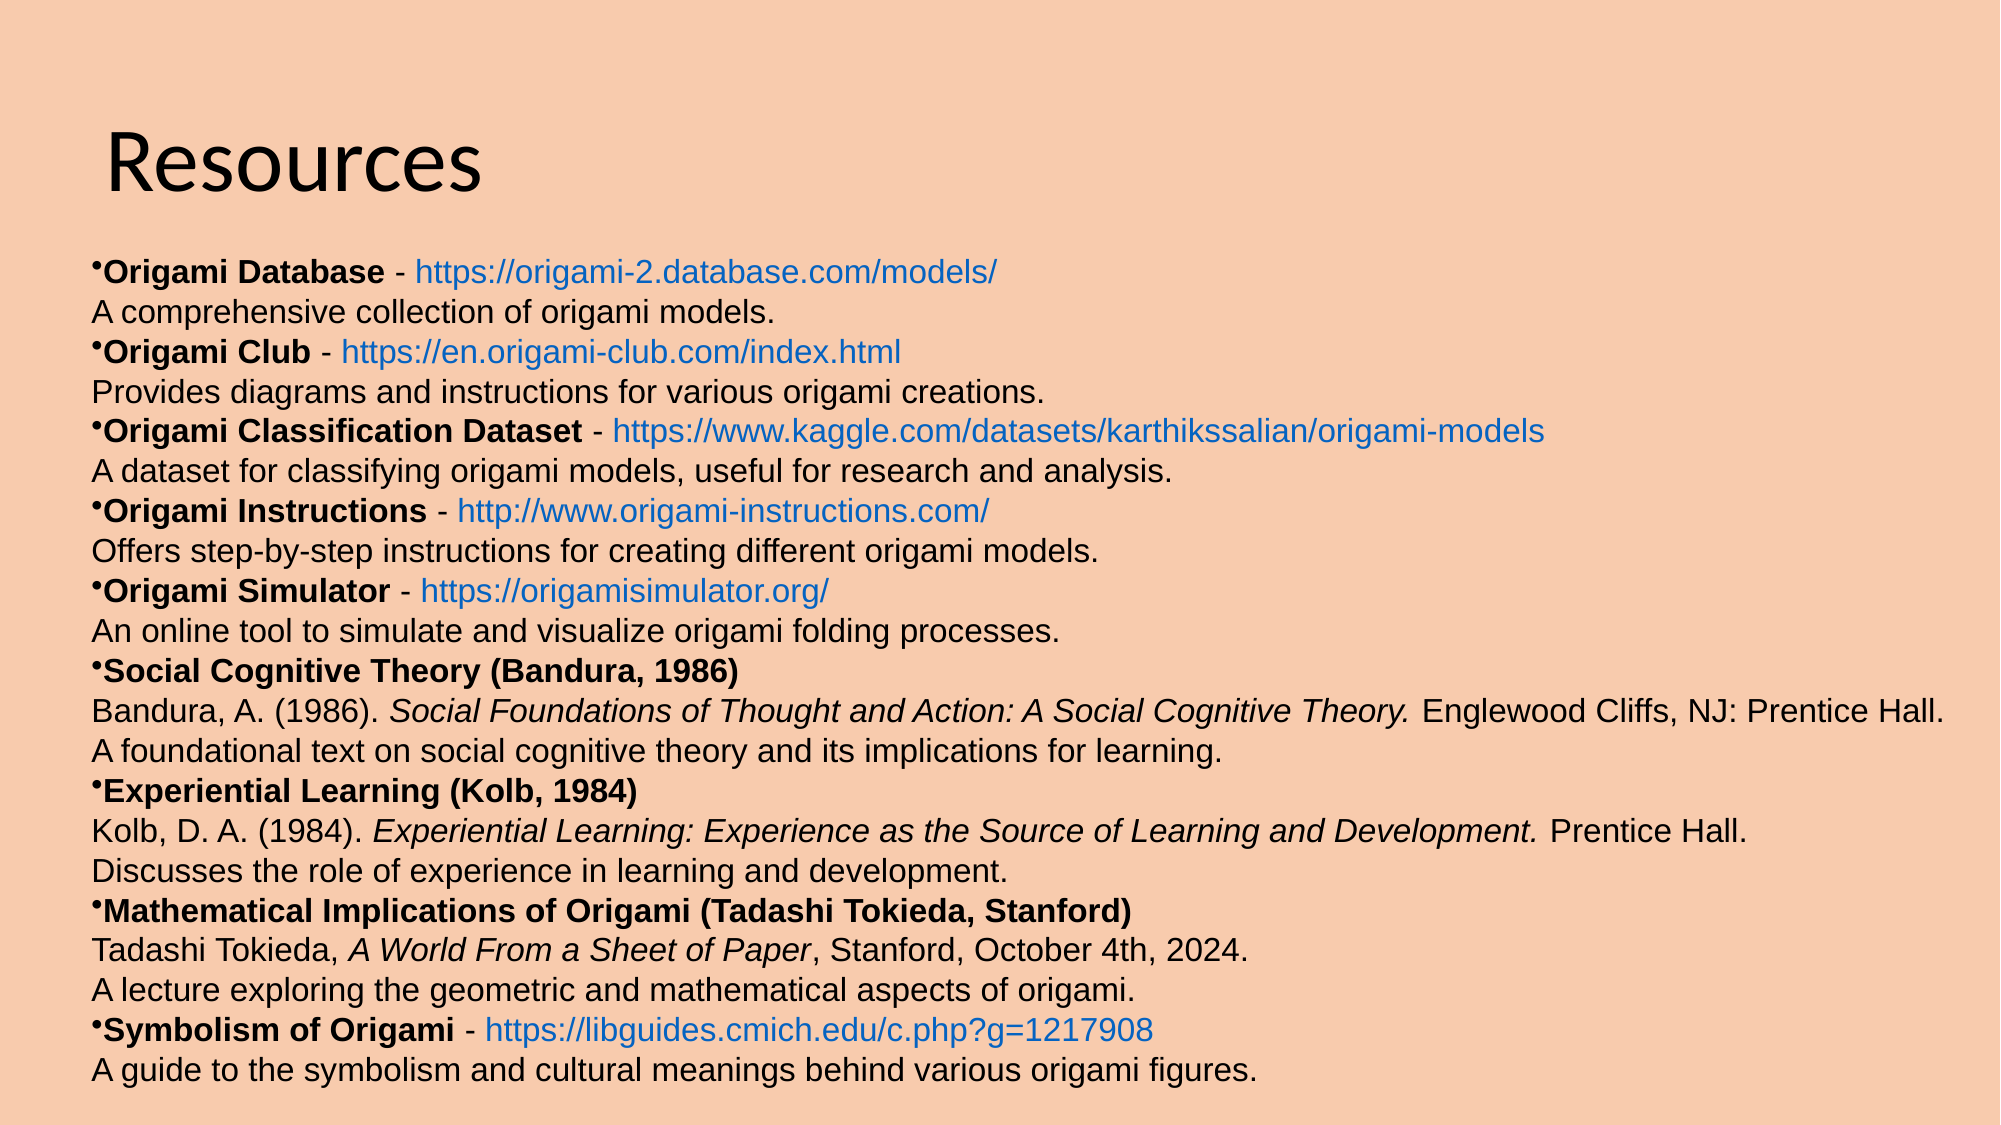

# Resources
Origami Database - https://origami-2.database.com/models/
A comprehensive collection of origami models.
Origami Club - https://en.origami-club.com/index.html
Provides diagrams and instructions for various origami creations.
Origami Classification Dataset - https://www.kaggle.com/datasets/karthikssalian/origami-models
A dataset for classifying origami models, useful for research and analysis.
Origami Instructions - http://www.origami-instructions.com/
Offers step-by-step instructions for creating different origami models.
Origami Simulator - https://origamisimulator.org/
An online tool to simulate and visualize origami folding processes.
Social Cognitive Theory (Bandura, 1986)
Bandura, A. (1986). Social Foundations of Thought and Action: A Social Cognitive Theory. Englewood Cliffs, NJ: Prentice Hall.
A foundational text on social cognitive theory and its implications for learning.
Experiential Learning (Kolb, 1984)
Kolb, D. A. (1984). Experiential Learning: Experience as the Source of Learning and Development. Prentice Hall.
Discusses the role of experience in learning and development.
Mathematical Implications of Origami (Tadashi Tokieda, Stanford)
Tadashi Tokieda, A World From a Sheet of Paper, Stanford, October 4th, 2024.
A lecture exploring the geometric and mathematical aspects of origami.
Symbolism of Origami - https://libguides.cmich.edu/c.php?g=1217908
A guide to the symbolism and cultural meanings behind various origami figures.